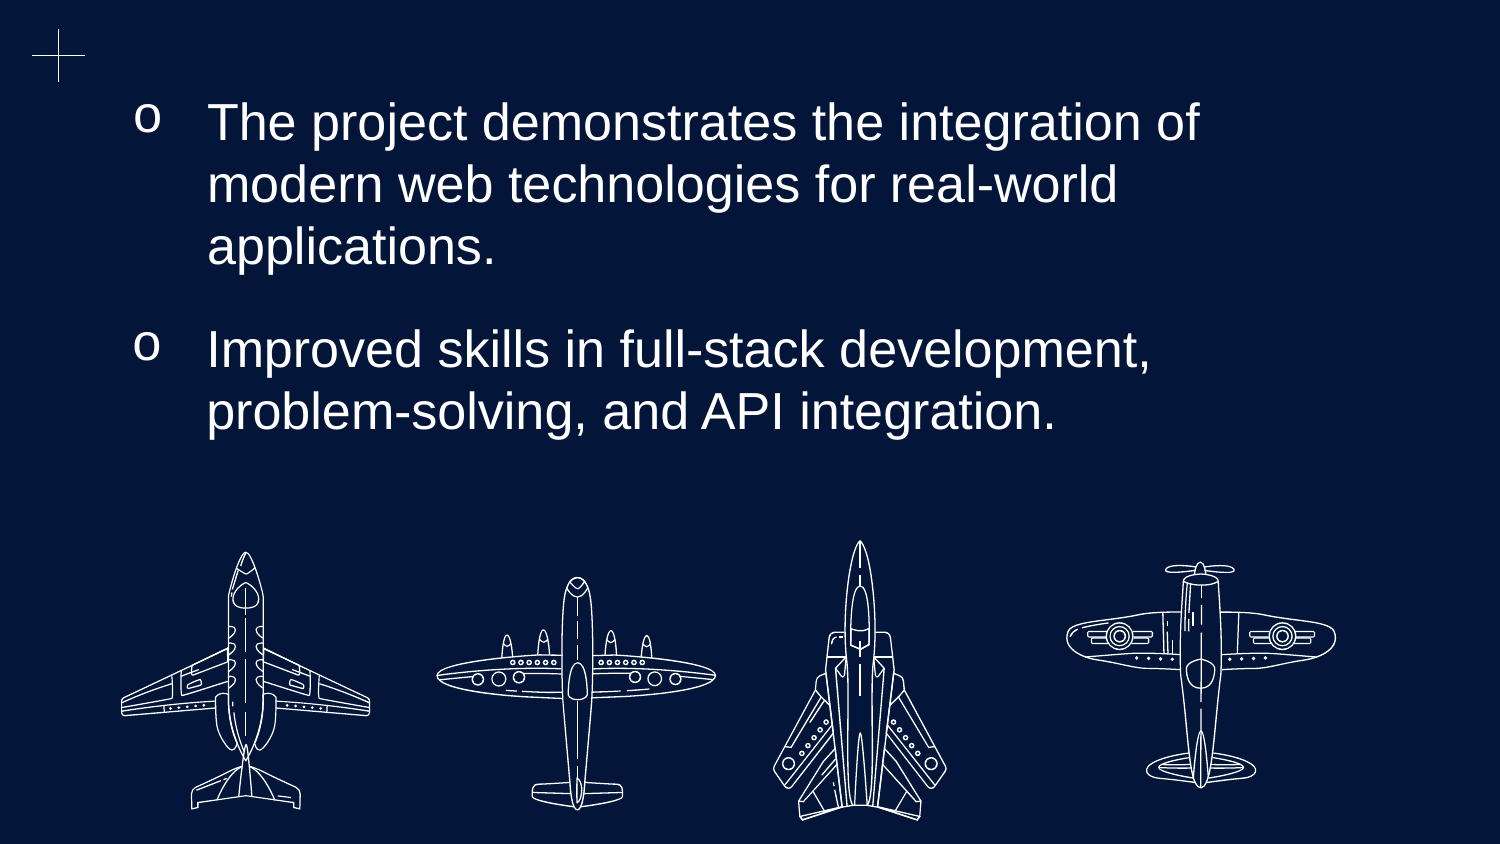

# The project demonstrates the integration of modern web technologies for real-world applications.
Improved skills in full-stack development, problem-solving, and API integration.